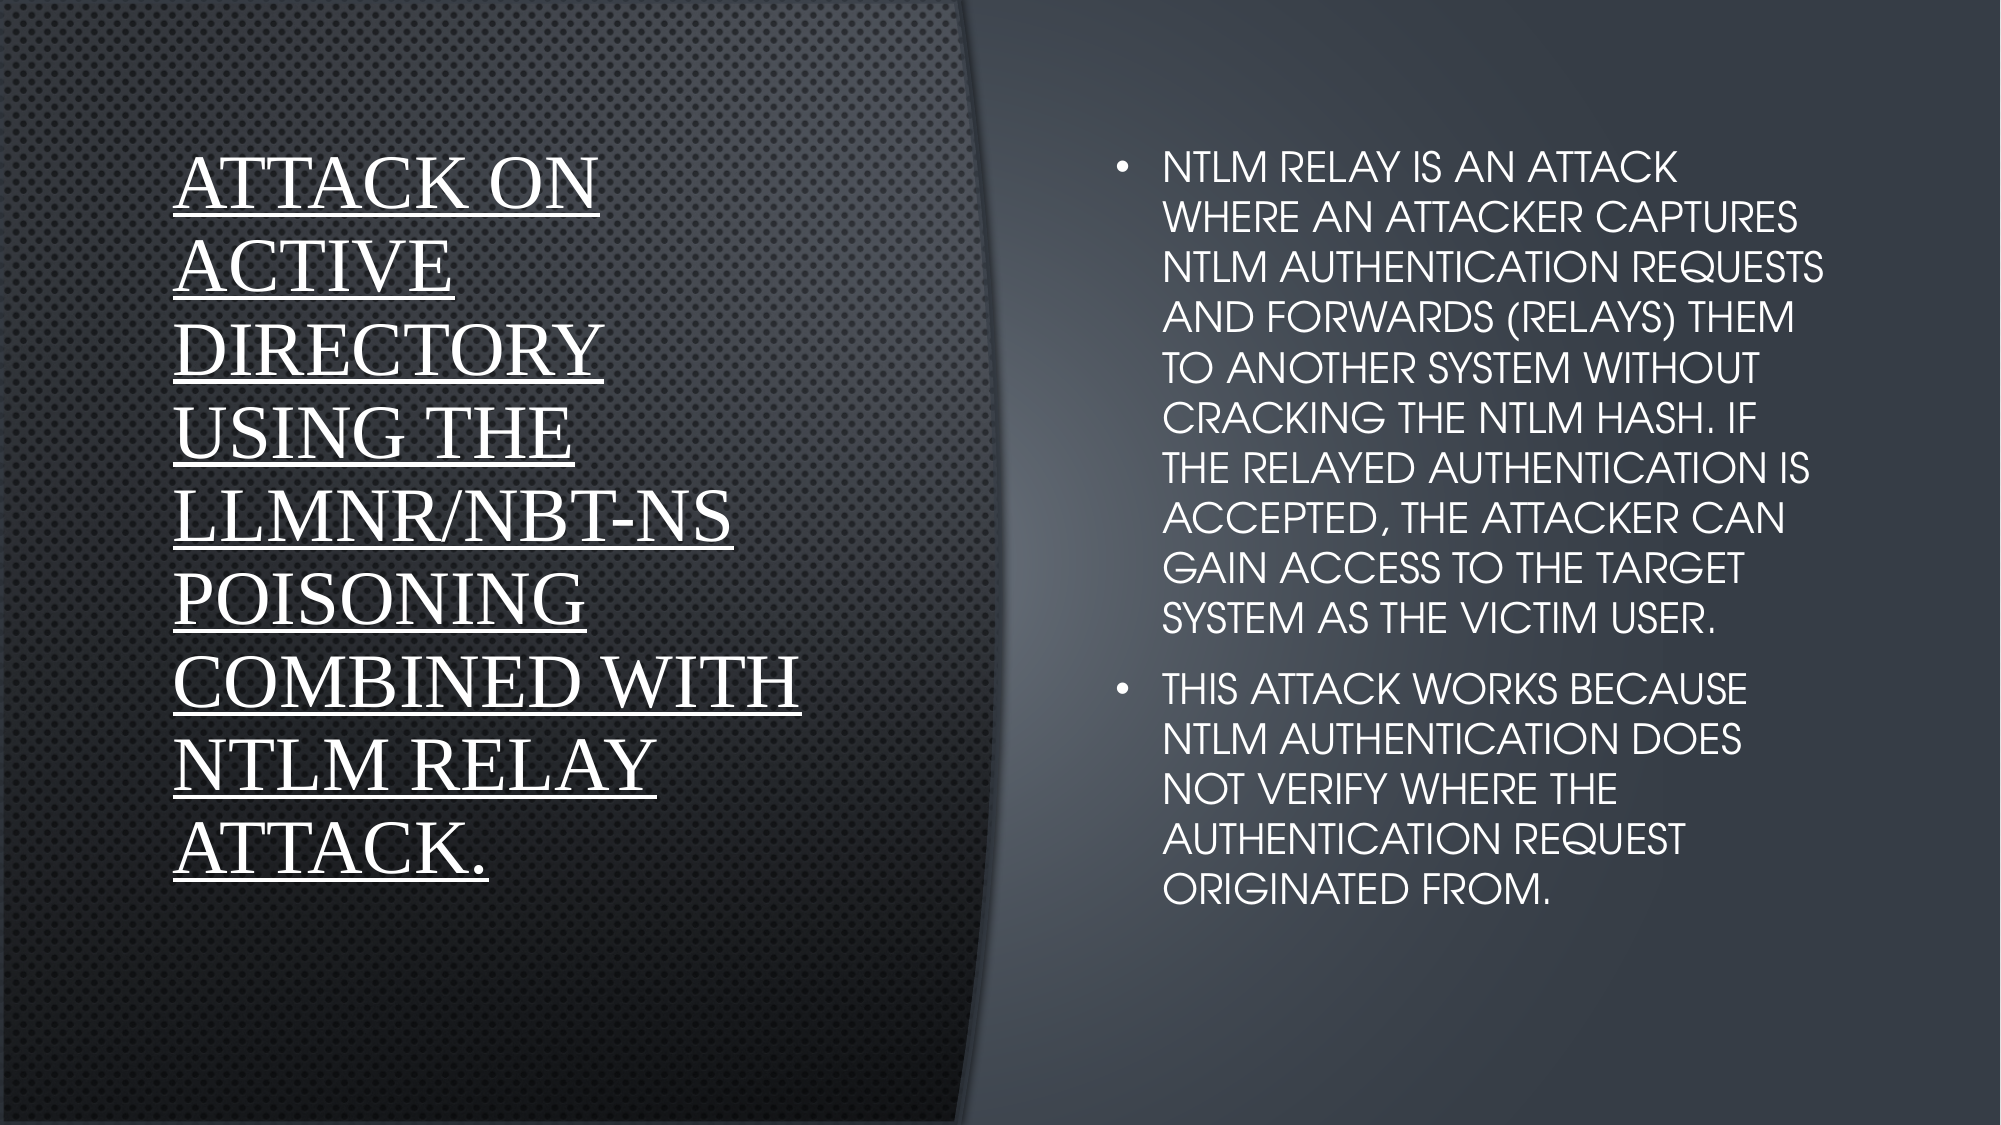

# Attack On Active Directory Using the LLMNR/NBT-NS Poisoning combined with NTLM Relay Attack.
NTLM relay is an attack where an attacker captures NTLM authentication requests and forwards (relays) them to another system without cracking the NTLM hash. If the relayed authentication is accepted, the attacker can gain access to the target system as the victim user.
This attack works because NTLM authentication does not verify where the authentication request originated from.